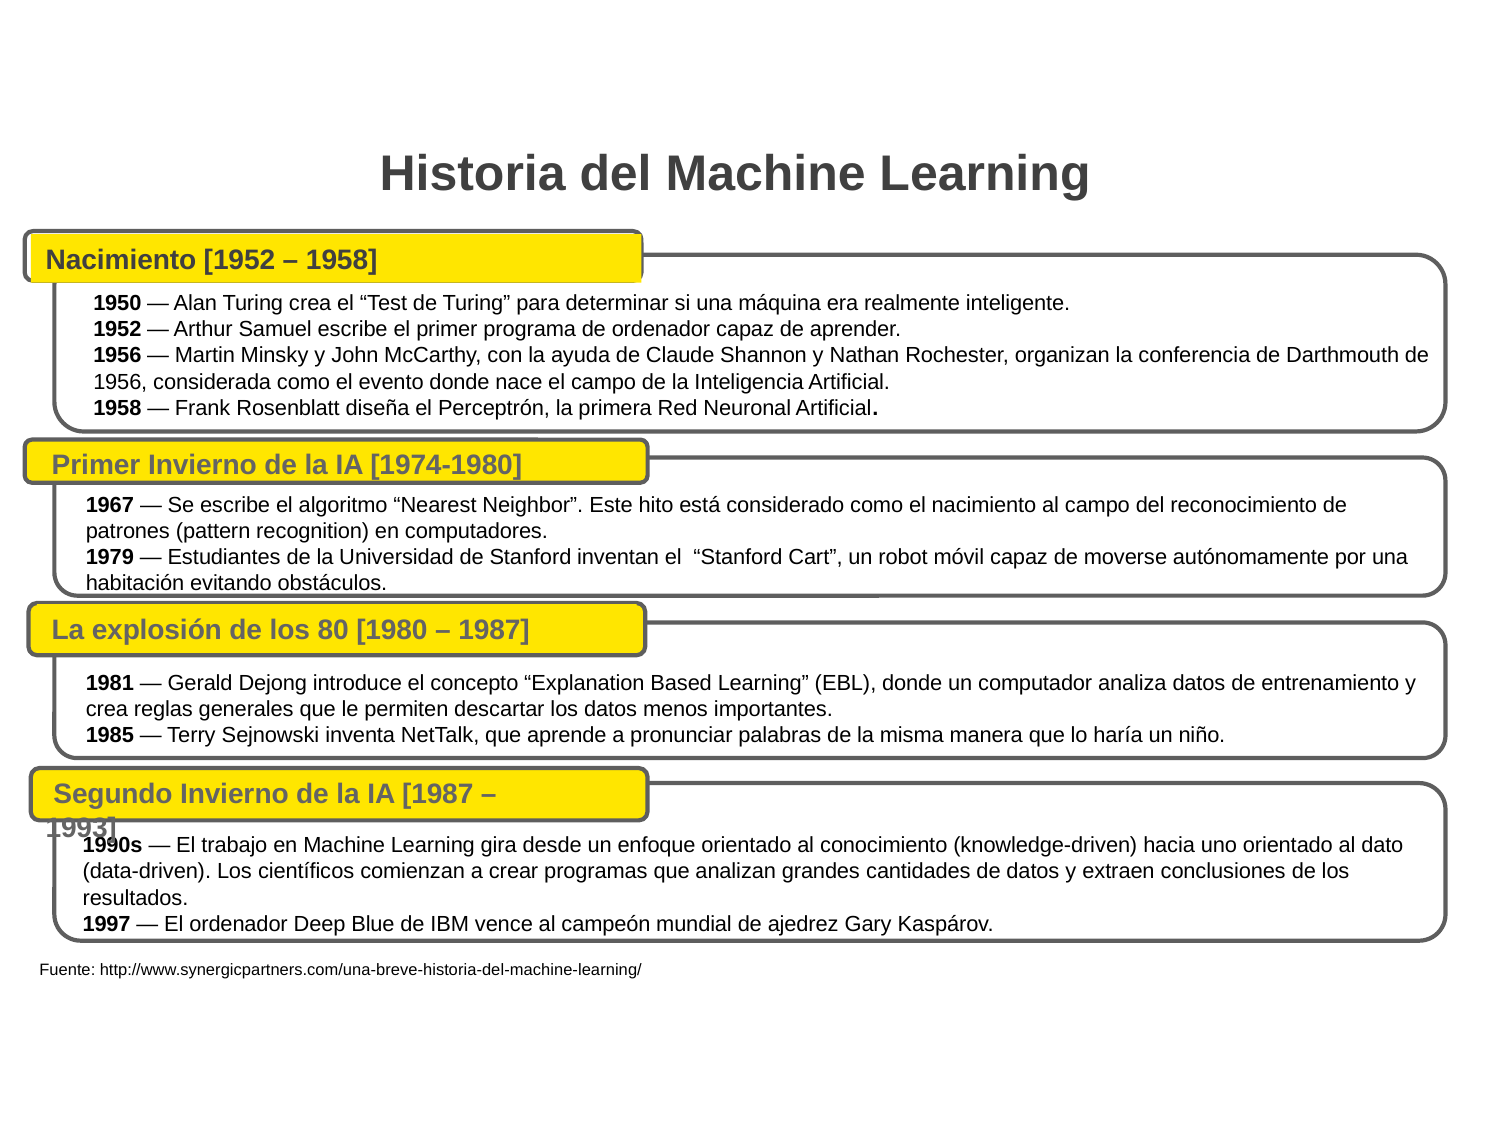

Historia del Machine Learning

Nacimiento [1952 – 1958]

1950 — Alan Turing crea el “Test de Turing” para determinar si una máquina era realmente inteligente.
1952 — Arthur Samuel escribe el primer programa de ordenador capaz de aprender.
1956 — Martin Minsky y John McCarthy, con la ayuda de Claude Shannon y Nathan Rochester, organizan la conferencia de Darthmouth de 1956, considerada como el evento donde nace el campo de la Inteligencia Artificial.
1958 — Frank Rosenblatt diseña el Perceptrón, la primera Red Neuronal Artificial.
Primer Invierno de la IA [1974-1980]

1967 — Se escribe el algoritmo “Nearest Neighbor”. Este hito está considerado como el nacimiento al campo del reconocimiento de patrones (pattern recognition) en computadores.
1979 — Estudiantes de la Universidad de Stanford inventan el  “Stanford Cart”, un robot móvil capaz de moverse autónomamente por una habitación evitando obstáculos.

La explosión de los 80 [1980 – 1987]

1981 — Gerald Dejong introduce el concepto “Explanation Based Learning” (EBL), donde un computador analiza datos de entrenamiento y crea reglas generales que le permiten descartar los datos menos importantes.
1985 — Terry Sejnowski inventa NetTalk, que aprende a pronunciar palabras de la misma manera que lo haría un niño.

 Segundo Invierno de la IA [1987 – 1993]

1990s — El trabajo en Machine Learning gira desde un enfoque orientado al conocimiento (knowledge-driven) hacia uno orientado al dato (data-driven). Los científicos comienzan a crear programas que analizan grandes cantidades de datos y extraen conclusiones de los resultados.
1997 — El ordenador Deep Blue de IBM vence al campeón mundial de ajedrez Gary Kaspárov.
Fuente: http://www.synergicpartners.com/una-breve-historia-del-machine-learning/